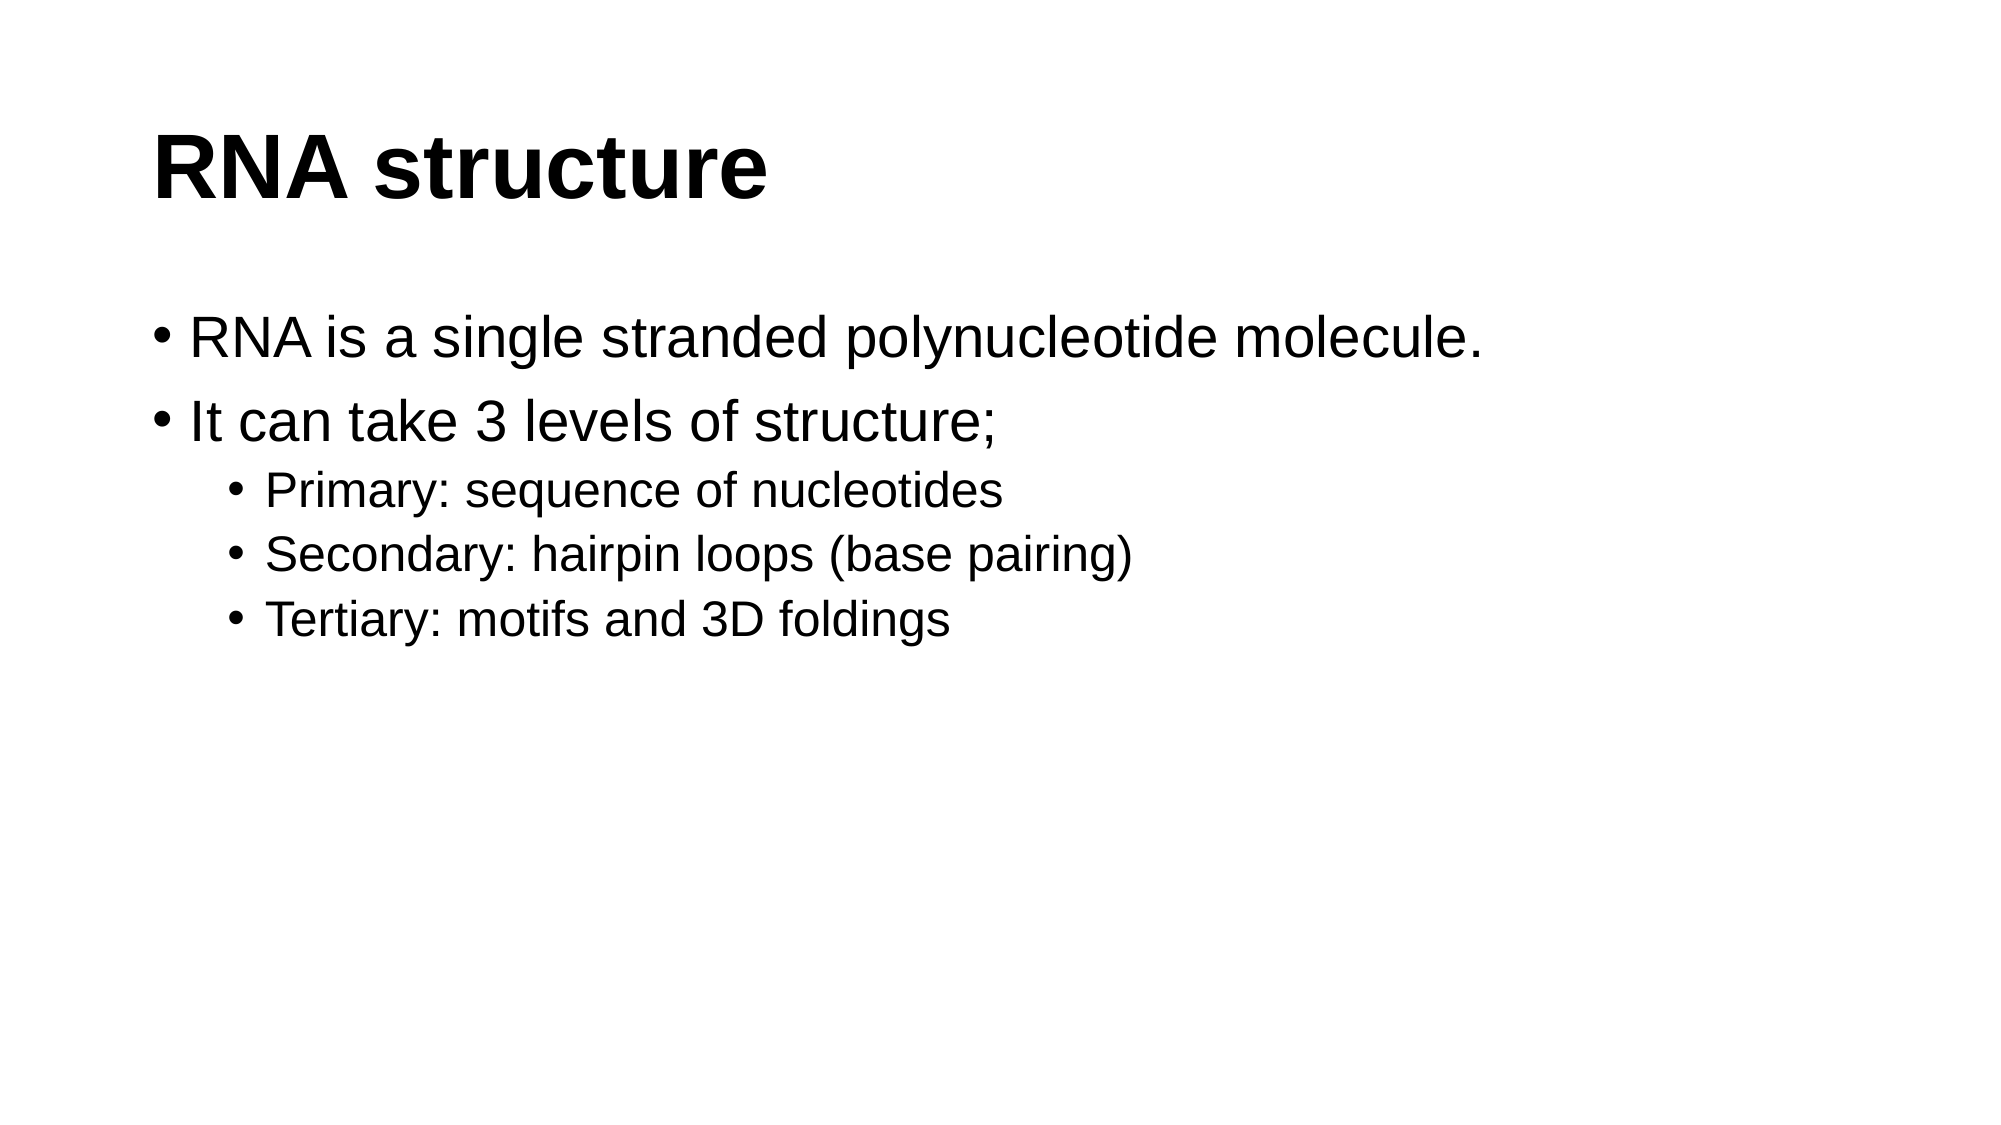

# RNA structure
RNA is a single stranded polynucleotide molecule.
It can take 3 levels of structure;
Primary: sequence of nucleotides
Secondary: hairpin loops (base pairing)
Tertiary: motifs and 3D foldings